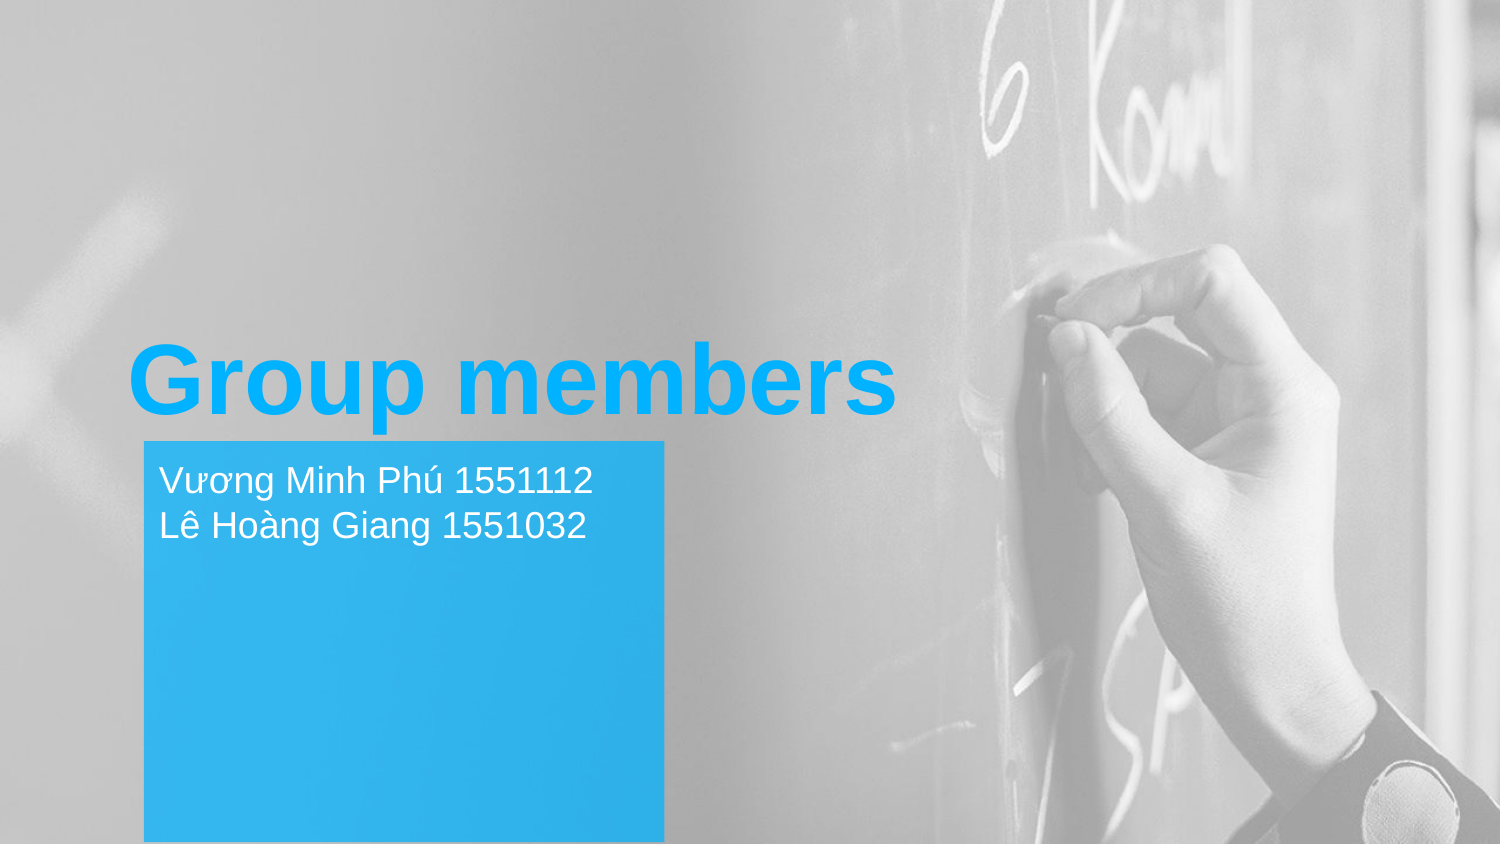

Group members
Vương Minh Phú 1551112
Lê Hoàng Giang 1551032